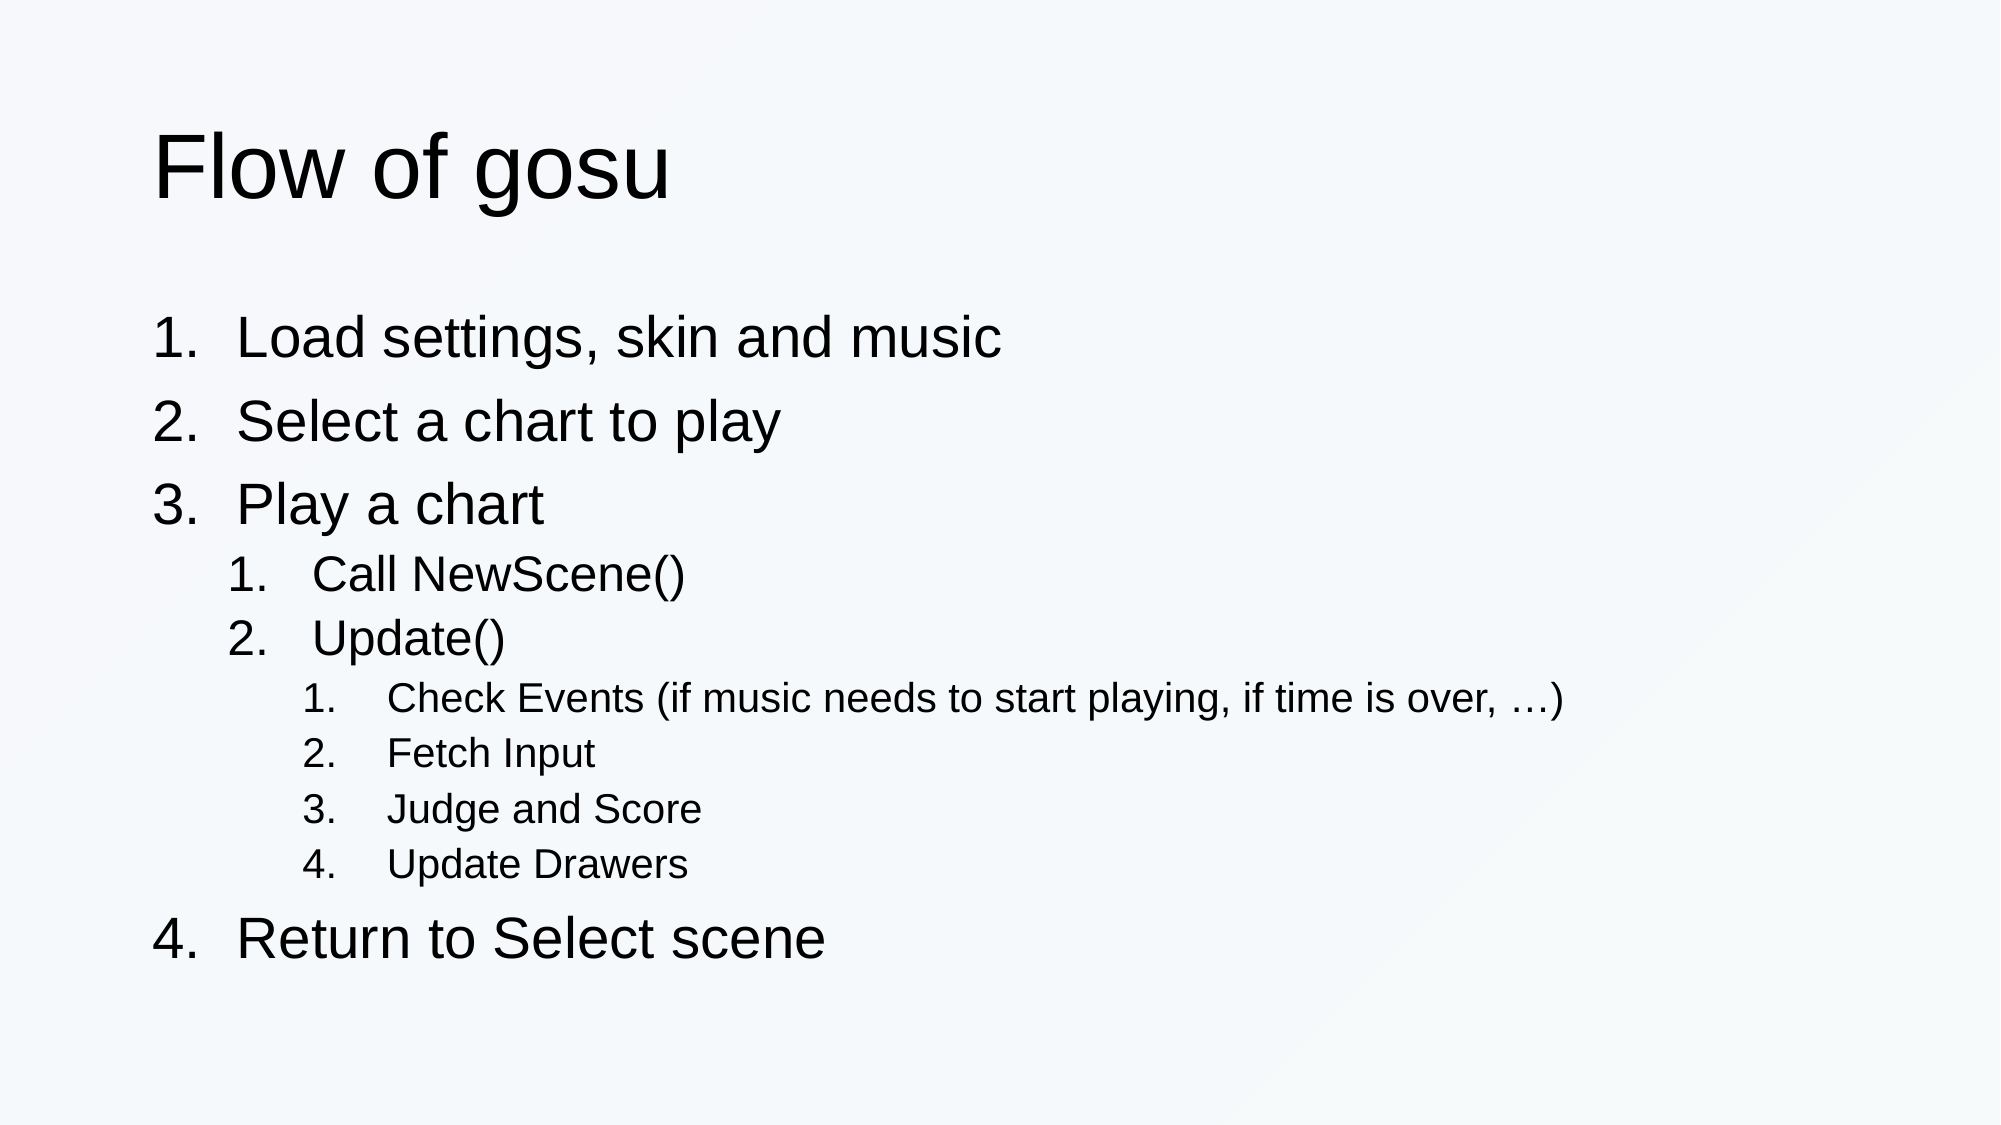

# Flow of gosu
Load settings, skin and music
Select a chart to play
Play a chart
Call NewScene()
Update()
Check Events (if music needs to start playing, if time is over, …)
Fetch Input
Judge and Score
Update Drawers
Return to Select scene